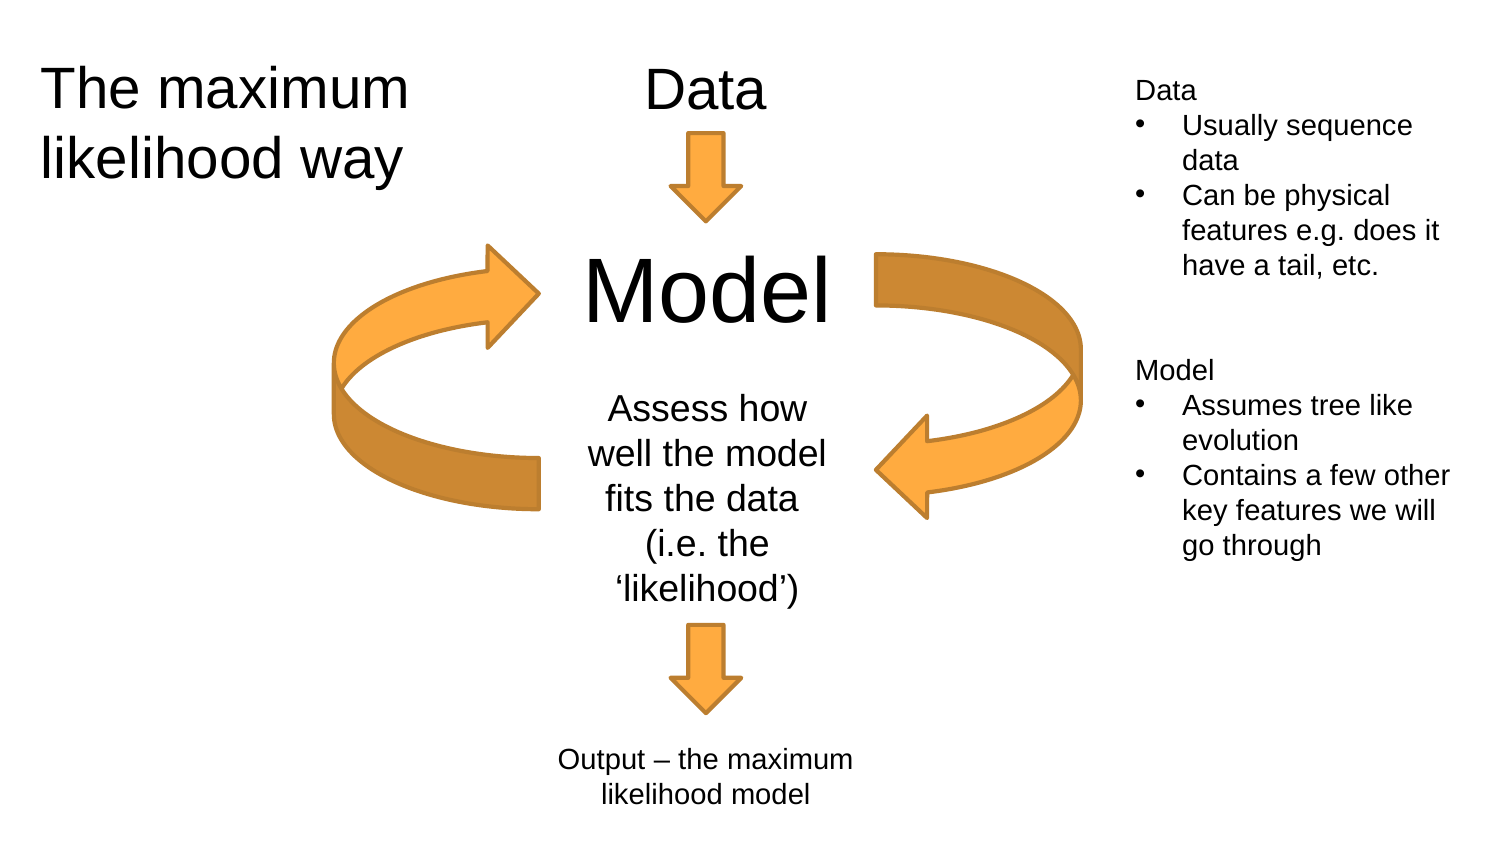

# The maximum likelihood way
Data
Data
Usually sequence data
Can be physical features e.g. does it have a tail, etc.

Model
Assumes tree like evolution
Contains a few other key features we will go through

Model

Assess how well the model fits the data
(i.e. the ‘likelihood’)

Output – the maximum likelihood model